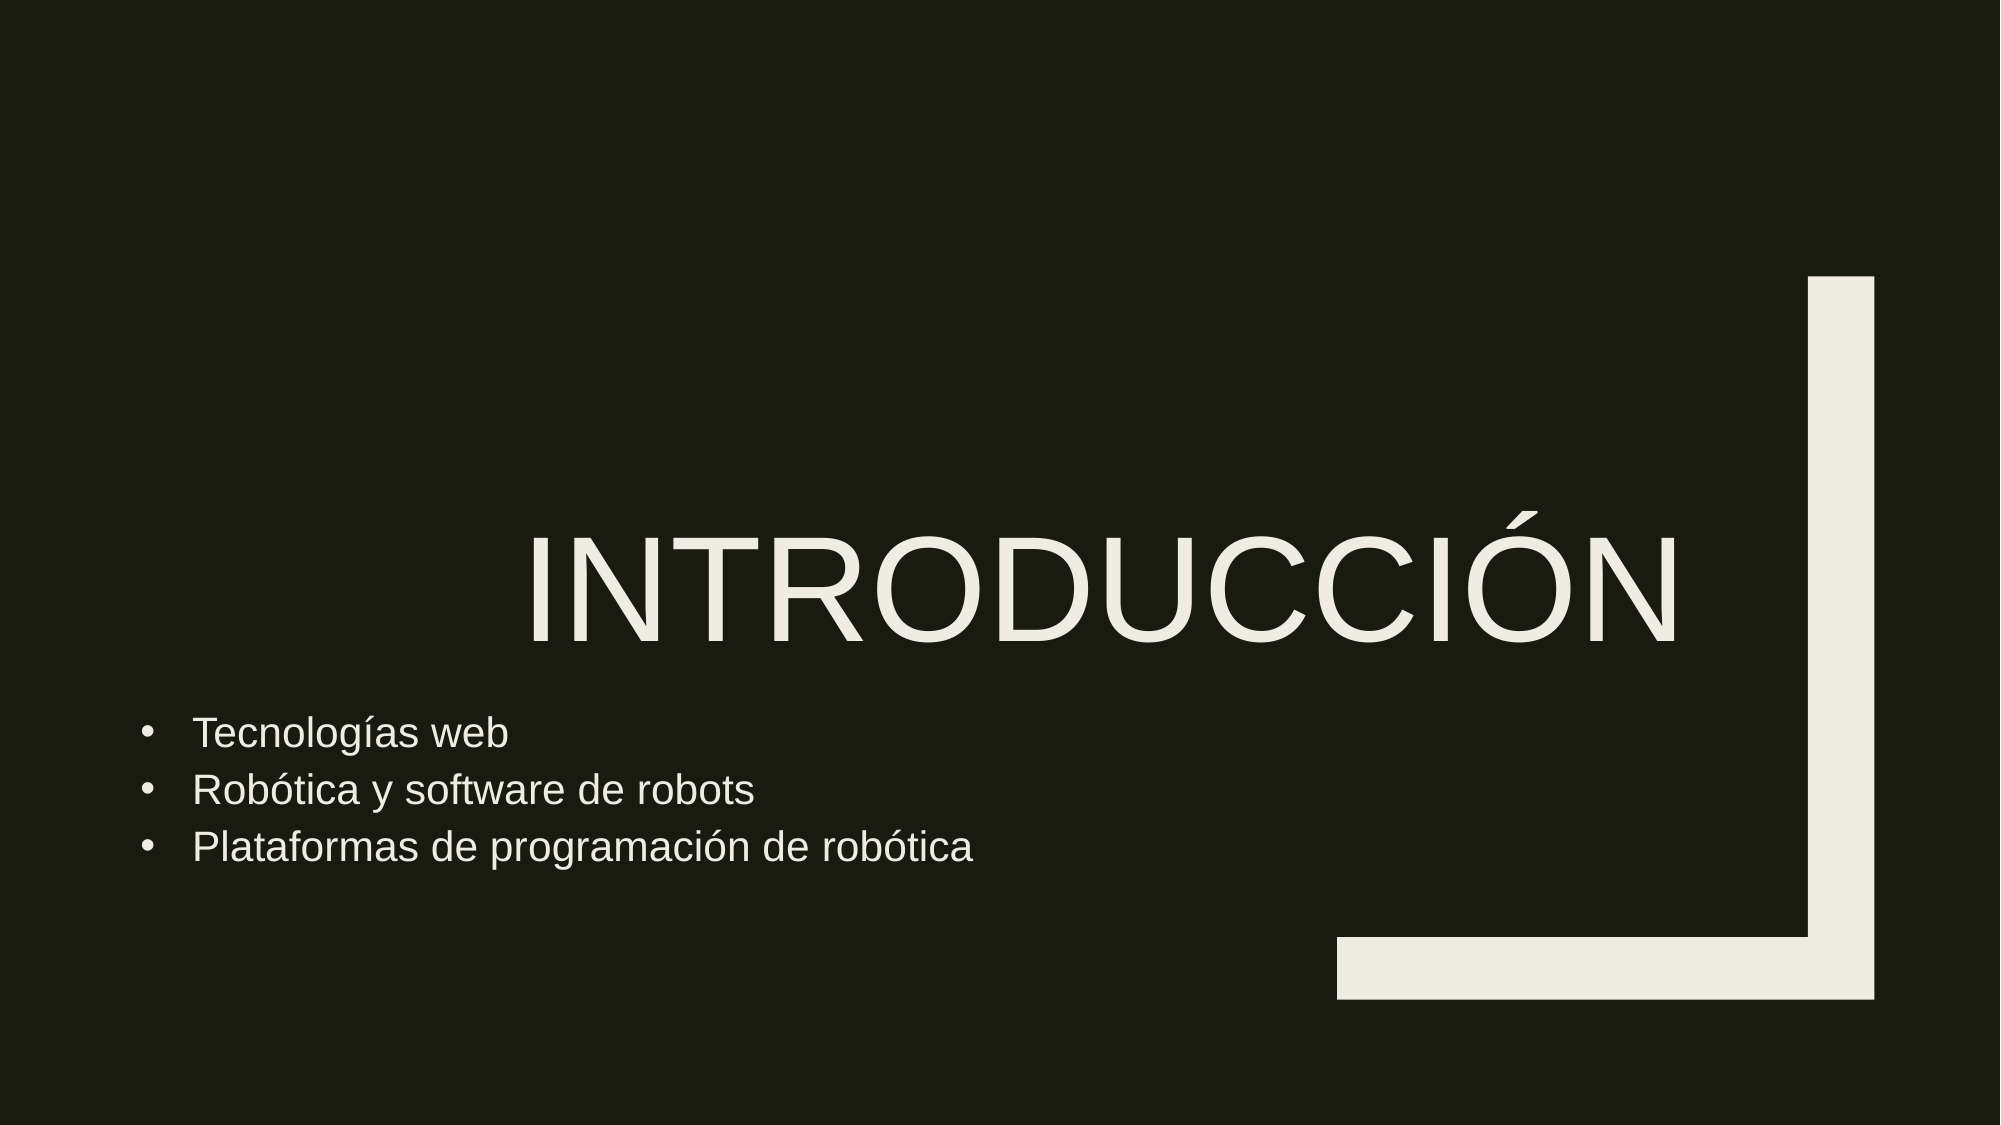

# INTRODUCCIÓN
Tecnologías web
Robótica y software de robots
Plataformas de programación de robótica